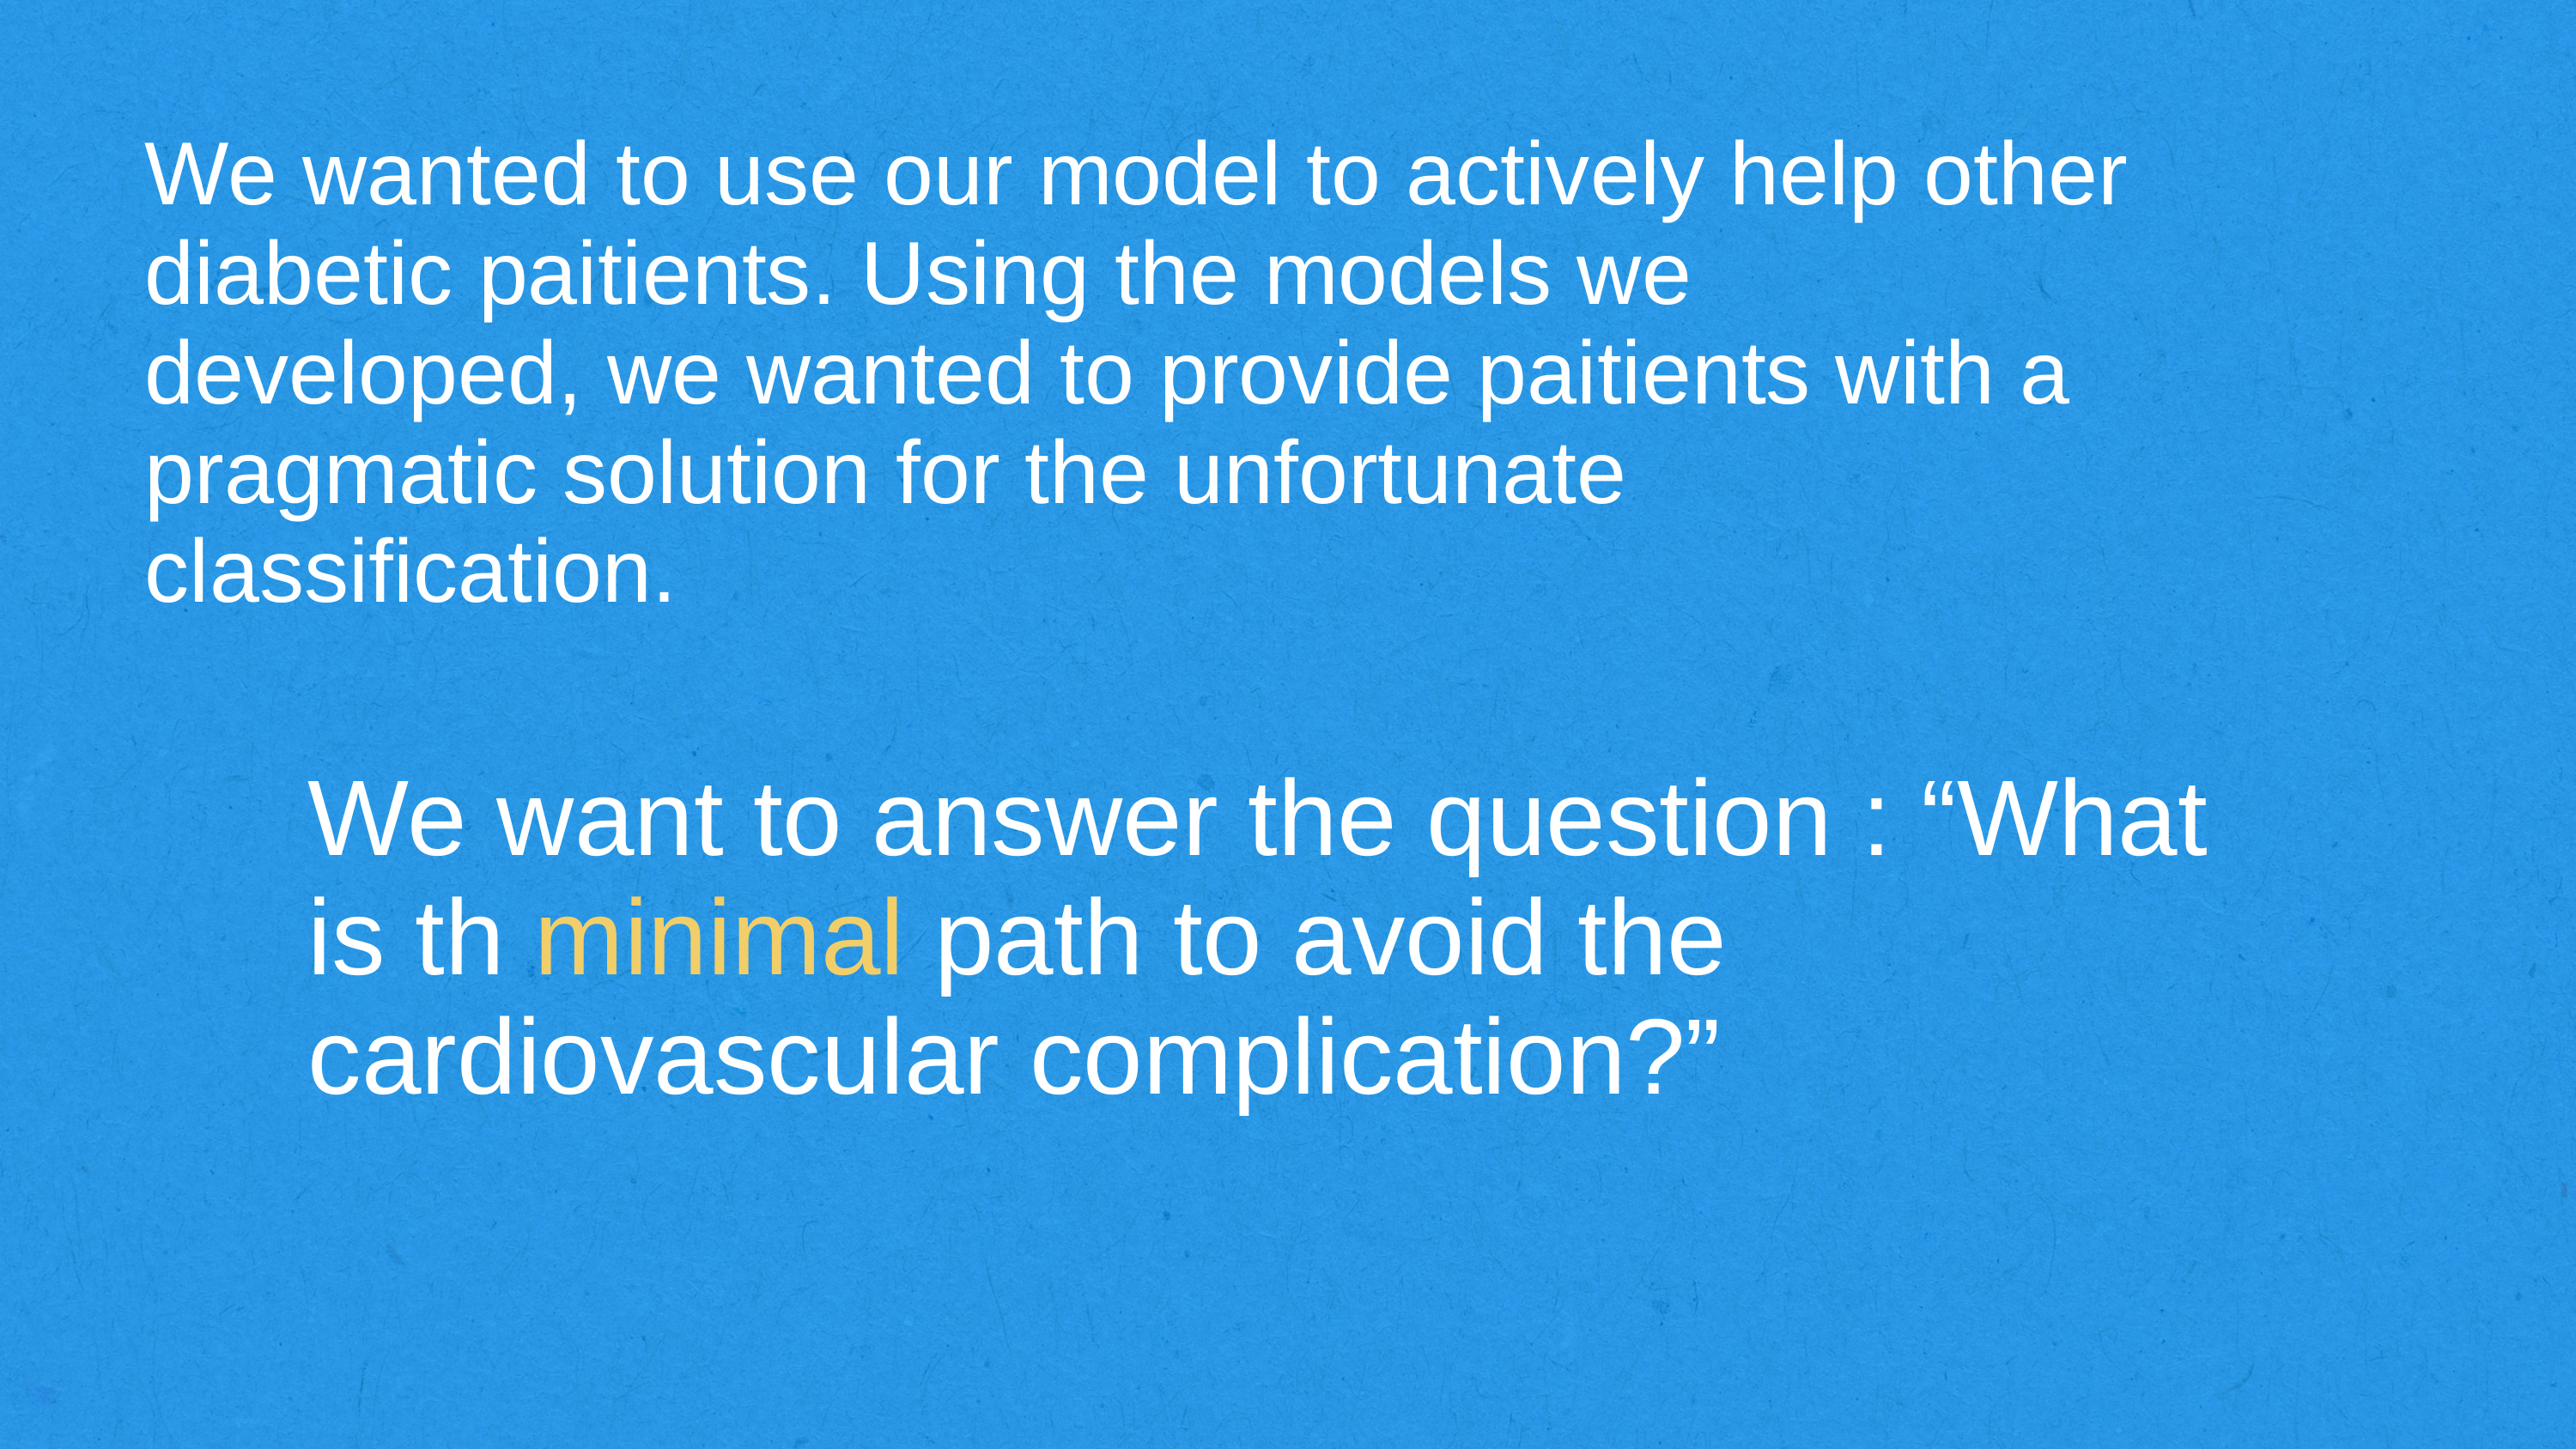

We wanted to use our model to actively help other diabetic paitients. Using the models we developed, we wanted to provide paitients with a pragmatic solution for the unfortunate classification.
We want to answer the question : “What is th minimal path to avoid the cardiovascular complication?”